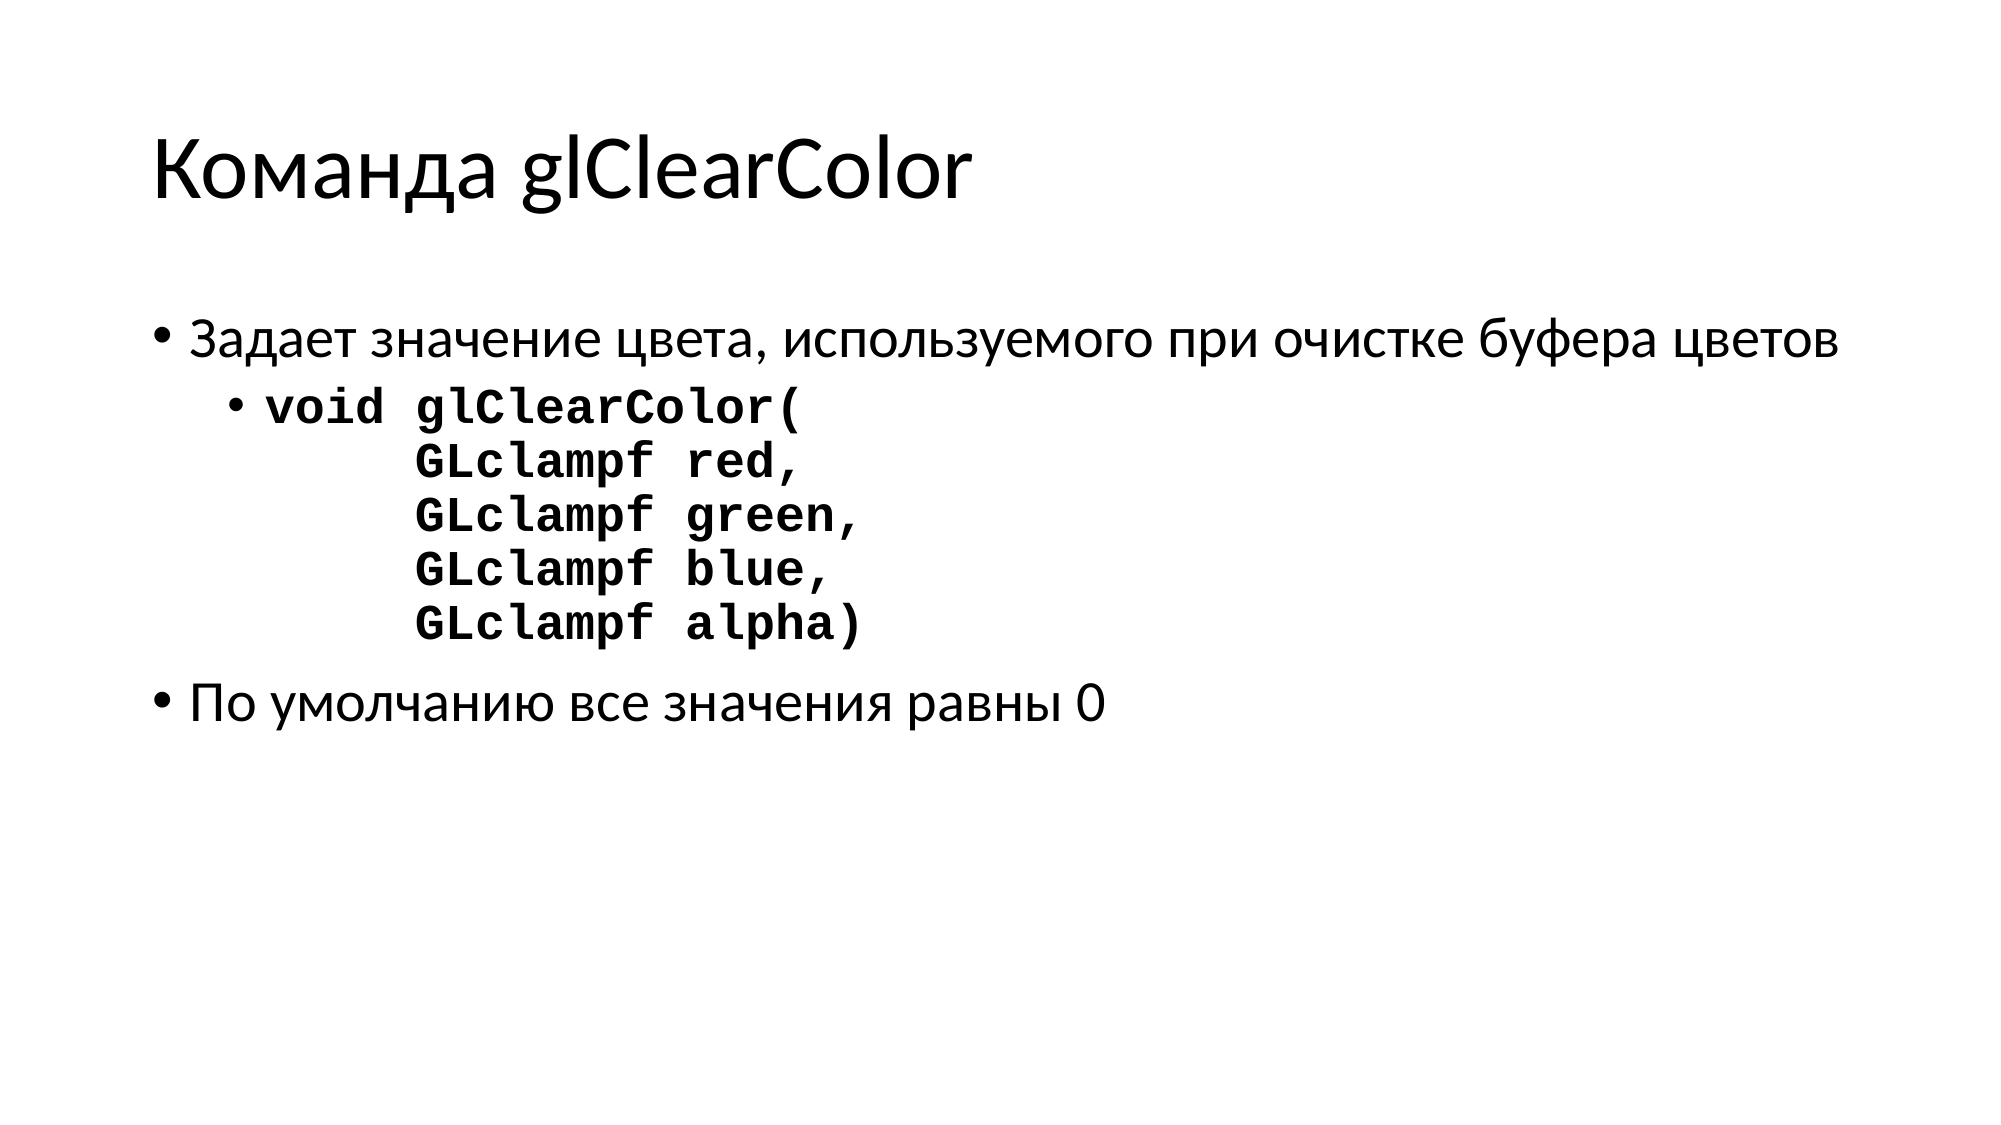

# Команда glClearColor
Задает значение цвета, используемого при очистке буфера цветов
void glClearColor(
	GLclampf red,
	GLclampf green,
	GLclampf blue,
	GLclampf alpha)
По умолчанию все значения равны 0